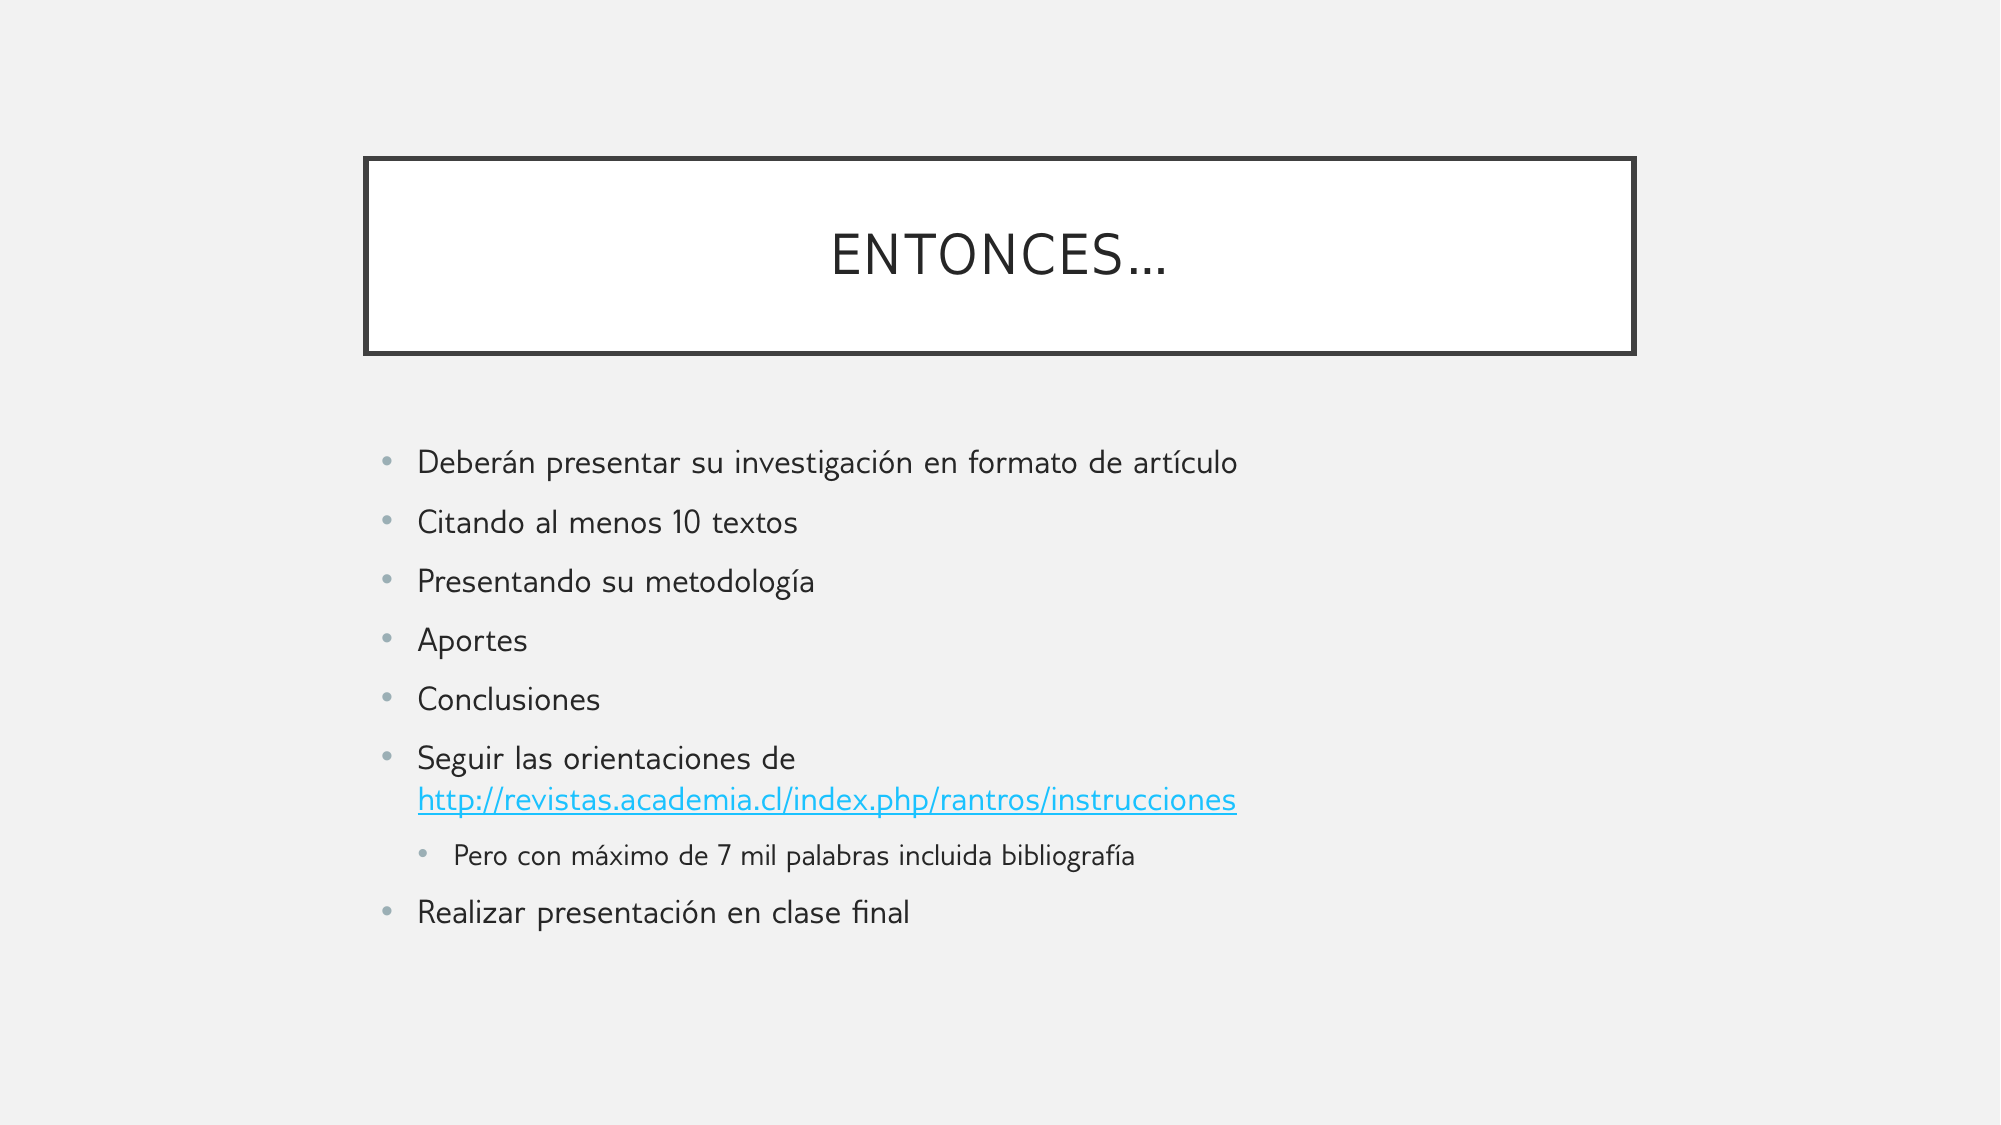

# Entonces…
Deberán presentar su investigación en formato de artículo
Citando al menos 10 textos
Presentando su metodología
Aportes
Conclusiones
Seguir las orientaciones de http://revistas.academia.cl/index.php/rantros/instrucciones
Pero con máximo de 7 mil palabras incluida bibliografía
Realizar presentación en clase final